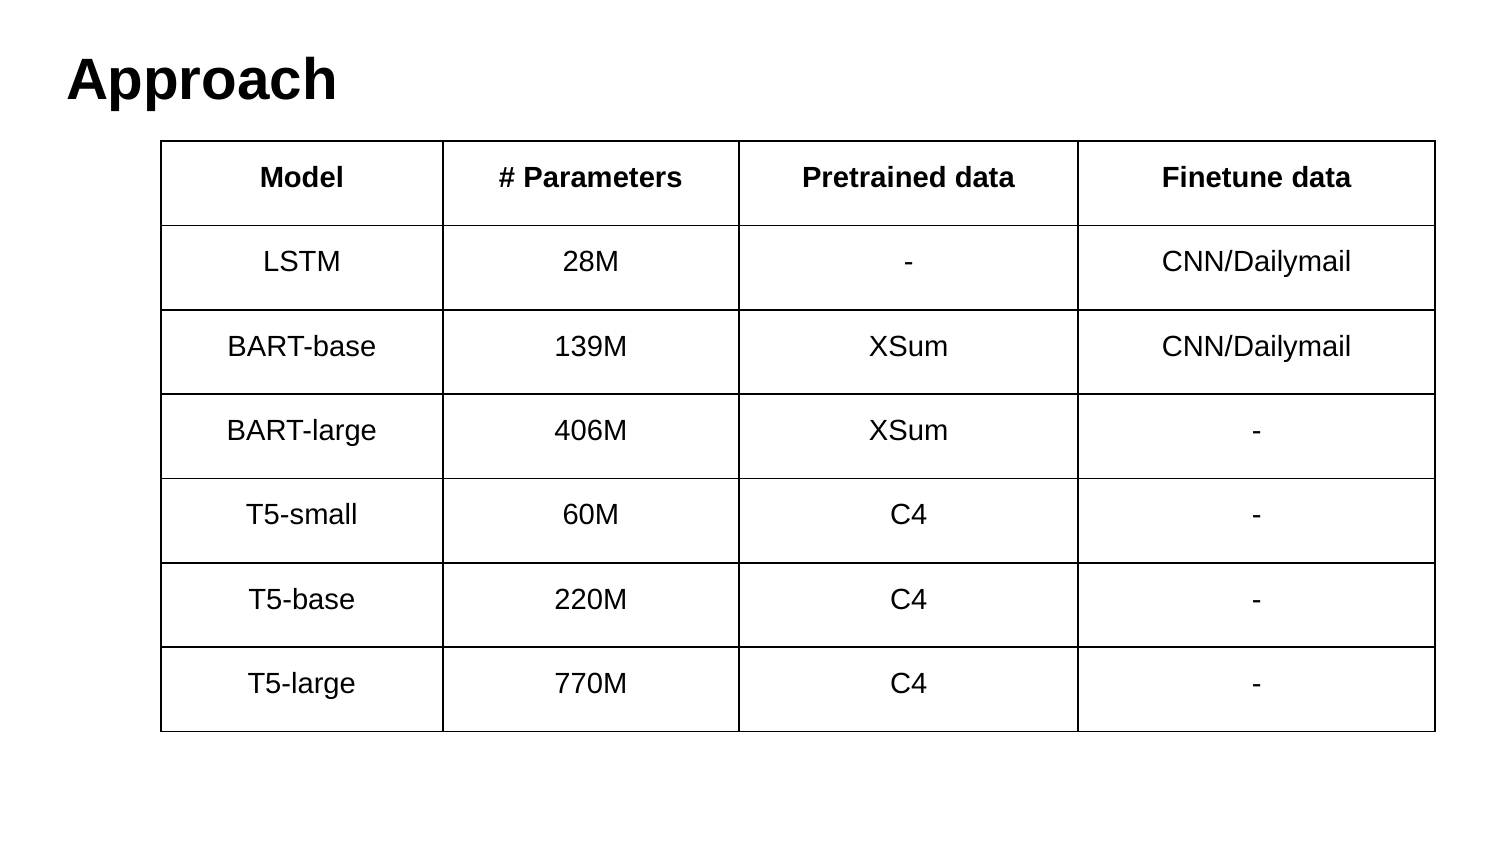

Describe your main methods/techniques/models.
Diagrams are generally better than text, and equations should be used sparingly (if at all).
Highlight the core idea of your techniques.
# Approach
| Model | # Parameters | Pretrained data | Finetune data |
| --- | --- | --- | --- |
| LSTM | 28M | - | CNN/Dailymail |
| BART-base | 139M | XSum | CNN/Dailymail |
| BART-large | 406M | XSum | - |
| T5-small | 60M | C4 | - |
| T5-base | 220M | C4 | - |
| T5-large | 770M | C4 | - |